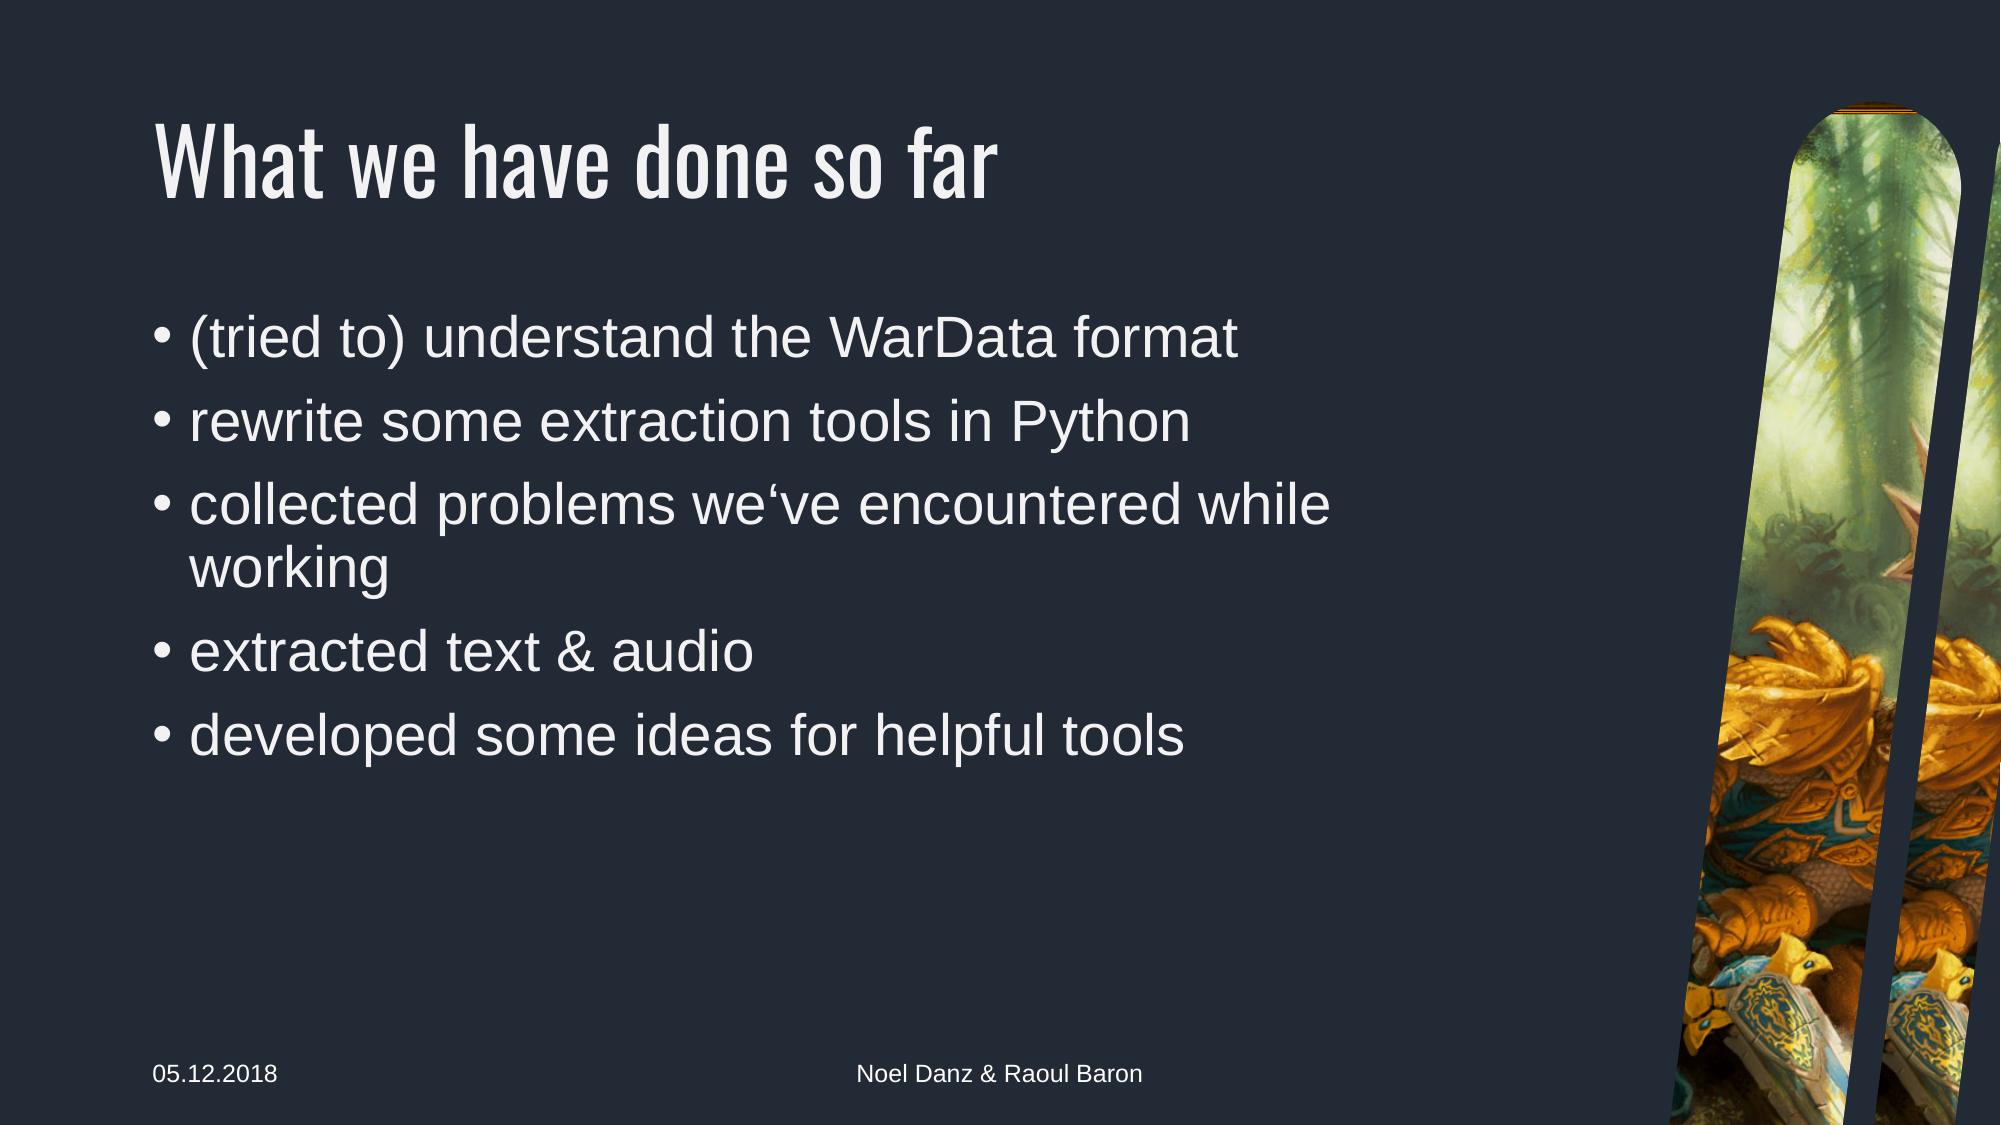

# What we have done so far

(tried to) understand the WarData format
rewrite some extraction tools in Python
collected problems we‘ve encountered while working
extracted text & audio
developed some ideas for helpful tools
05.12.2018
Noel Danz & Raoul Baron
4